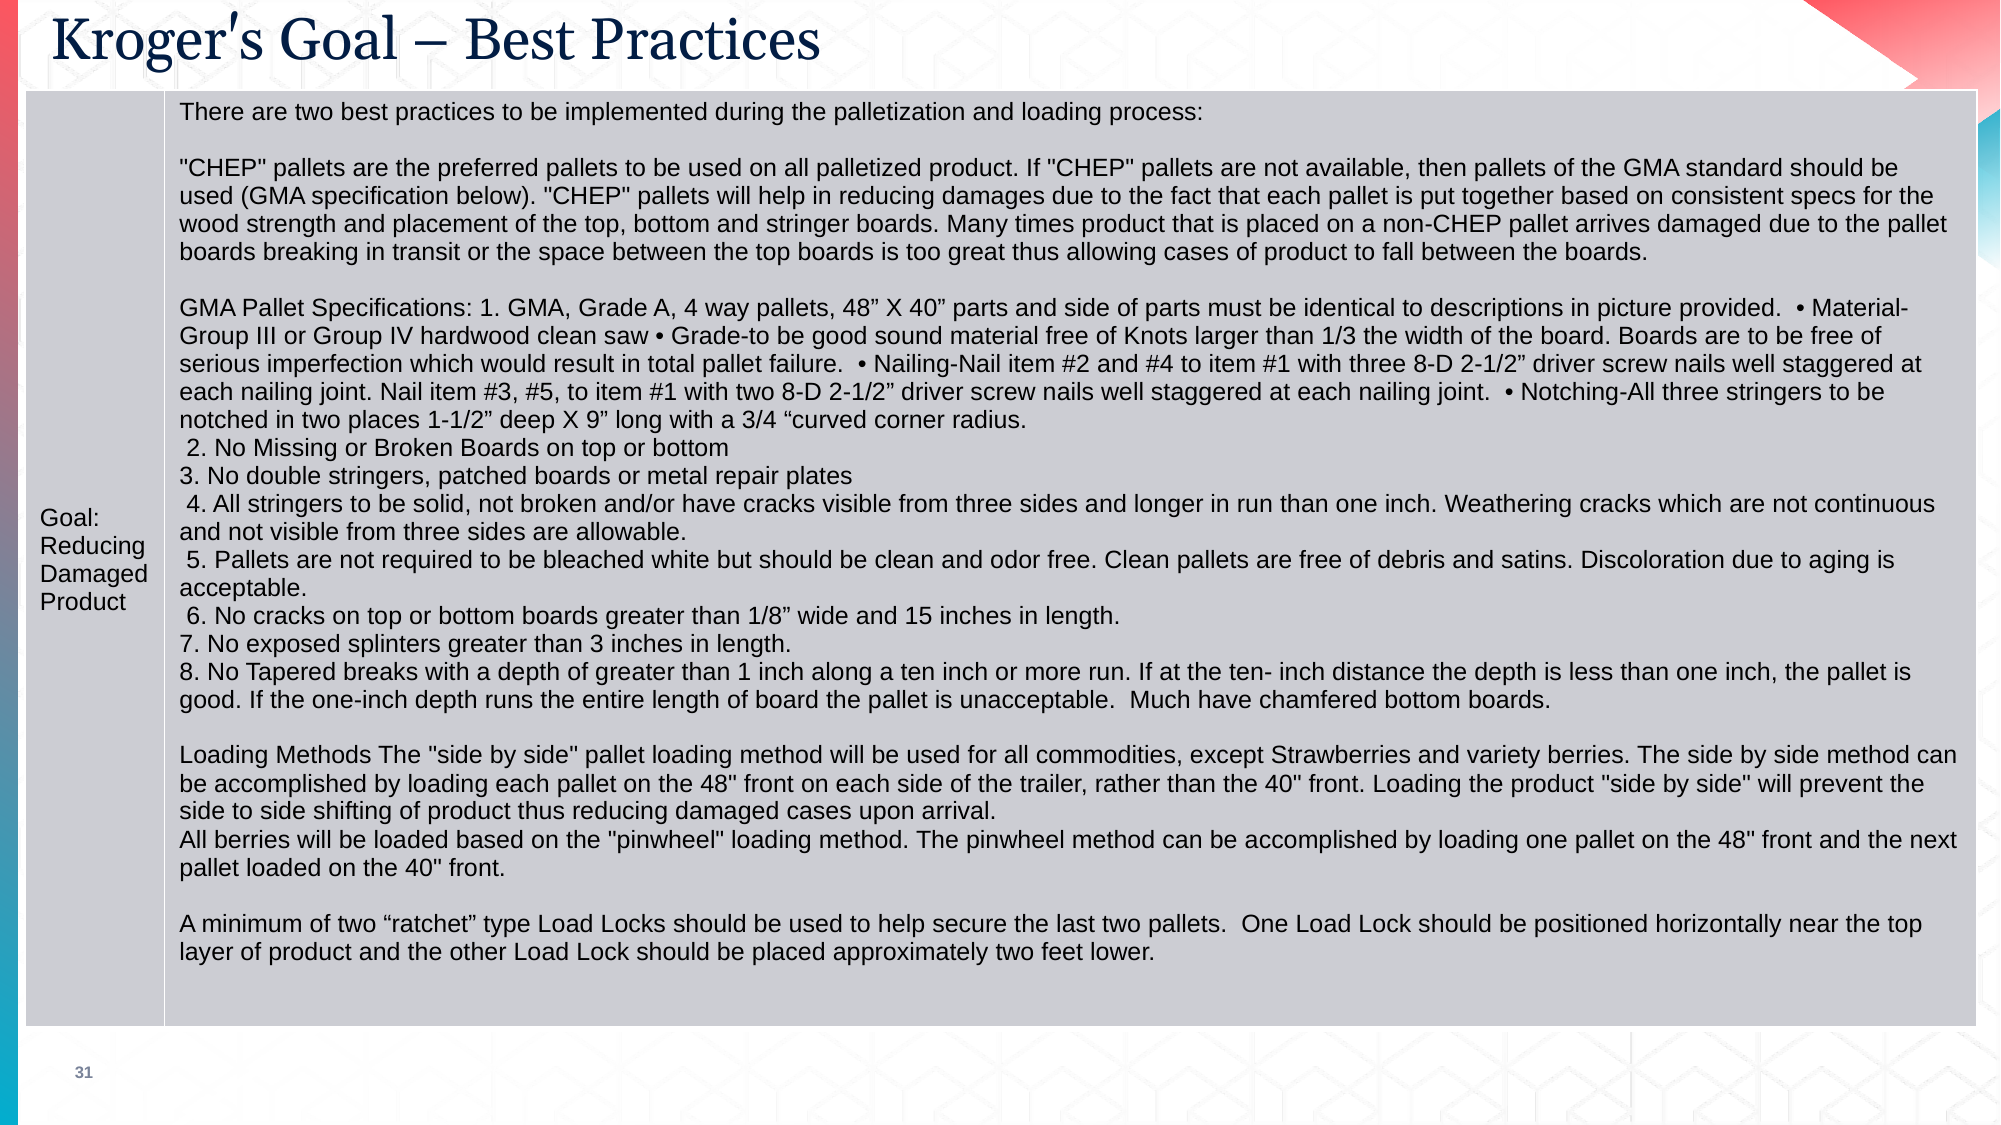

# Kroger's Goal – Best Practices
| Goal: Reducing Damaged Product | There are two best practices to be implemented during the palletization and loading process: "CHEP" pallets are the preferred pallets to be used on all palletized product. If "CHEP" pallets are not available, then pallets of the GMA standard should be used (GMA specification below). "CHEP" pallets will help in reducing damages due to the fact that each pallet is put together based on consistent specs for the wood strength and placement of the top, bottom and stringer boards. Many times product that is placed on a non-CHEP pallet arrives damaged due to the pallet boards breaking in transit or the space between the top boards is too great thus allowing cases of product to fall between the boards. GMA Pallet Specifications: 1. GMA, Grade A, 4 way pallets, 48” X 40” parts and side of parts must be identical to descriptions in picture provided. • Material-Group III or Group IV hardwood clean saw • Grade-to be good sound material free of Knots larger than 1/3 the width of the board. Boards are to be free of serious imperfection which would result in total pallet failure. • Nailing-Nail item #2 and #4 to item #1 with three 8-D 2-1/2” driver screw nails well staggered at each nailing joint. Nail item #3, #5, to item #1 with two 8-D 2-1/2” driver screw nails well staggered at each nailing joint. • Notching-All three stringers to be notched in two places 1-1/2” deep X 9” long with a 3/4 “curved corner radius. 2. No Missing or Broken Boards on top or bottom 3. No double stringers, patched boards or metal repair plates 4. All stringers to be solid, not broken and/or have cracks visible from three sides and longer in run than one inch. Weathering cracks which are not continuous and not visible from three sides are allowable. 5. Pallets are not required to be bleached white but should be clean and odor free. Clean pallets are free of debris and satins. Discoloration due to aging is acceptable. 6. No cracks on top or bottom boards greater than 1/8” wide and 15 inches in length. 7. No exposed splinters greater than 3 inches in length. 8. No Tapered breaks with a depth of greater than 1 inch along a ten inch or more run. If at the ten- inch distance the depth is less than one inch, the pallet is good. If the one-inch depth runs the entire length of board the pallet is unacceptable. Much have chamfered bottom boards. Loading Methods The "side by side" pallet loading method will be used for all commodities, except Strawberries and variety berries. The side by side method can be accomplished by loading each pallet on the 48" front on each side of the trailer, rather than the 40" front. Loading the product "side by side" will prevent the side to side shifting of product thus reducing damaged cases upon arrival. All berries will be loaded based on the "pinwheel" loading method. The pinwheel method can be accomplished by loading one pallet on the 48" front and the next pallet loaded on the 40" front. A minimum of two “ratchet” type Load Locks should be used to help secure the last two pallets. One Load Lock should be positioned horizontally near the top layer of product and the other Load Lock should be placed approximately two feet lower. |
| --- | --- |